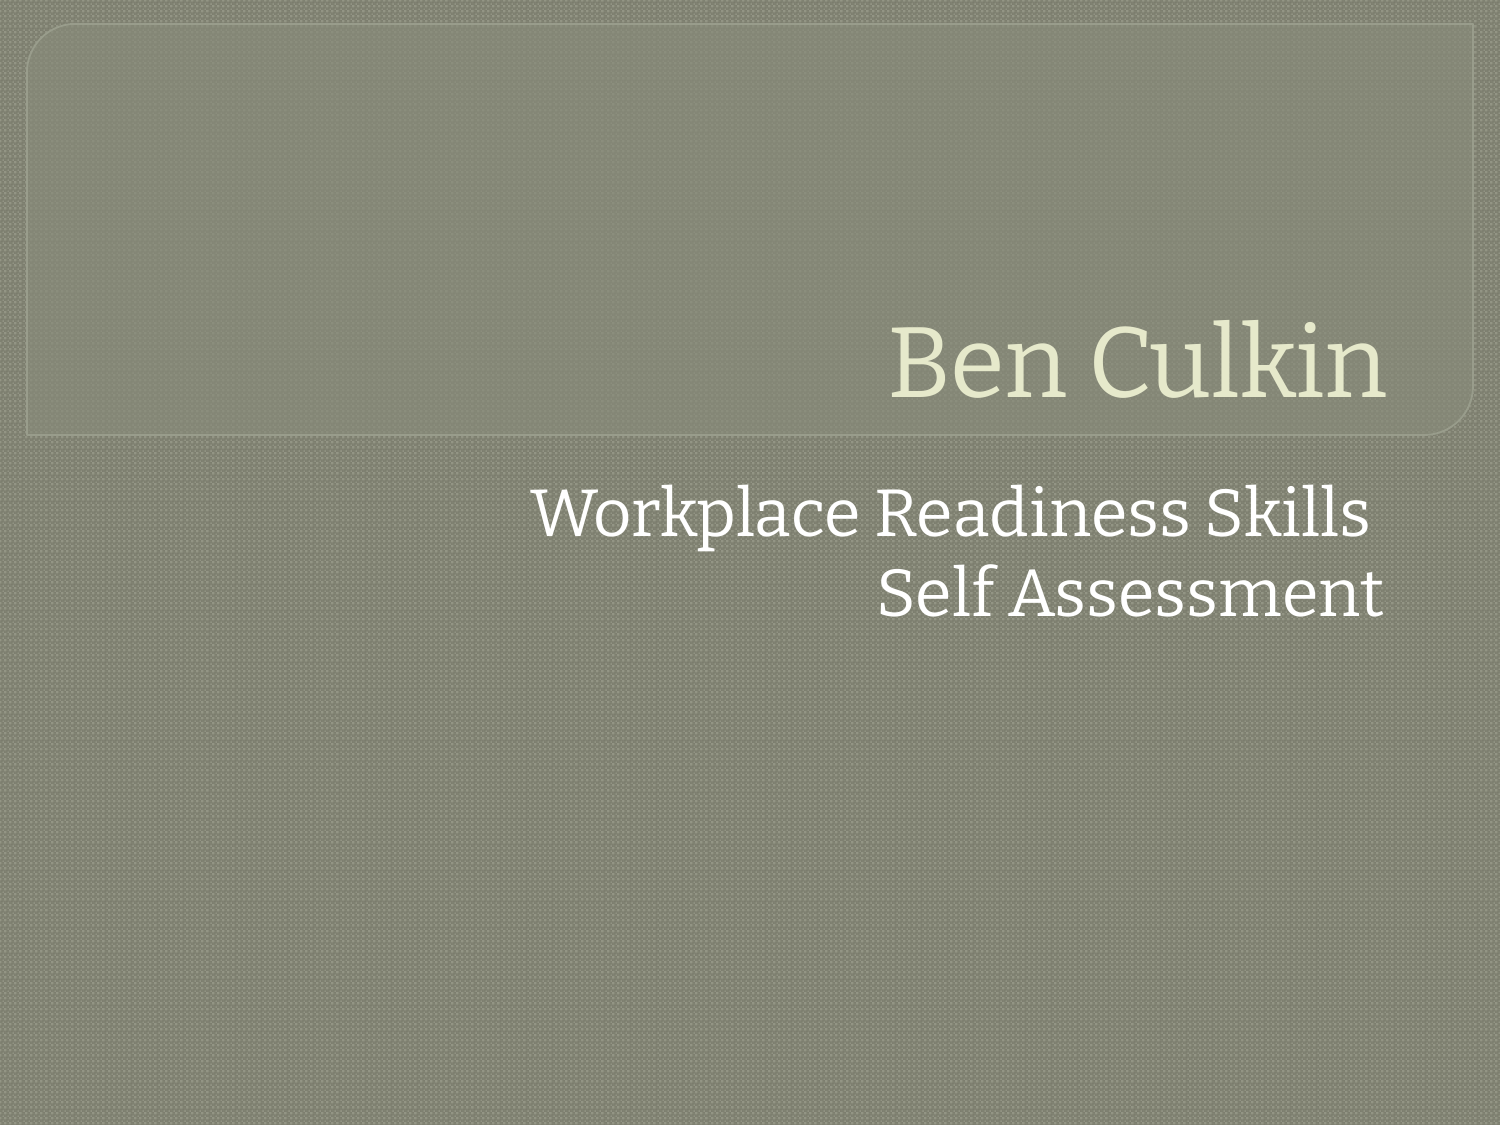

# Ben Culkin
Workplace Readiness Skills
Self Assessment